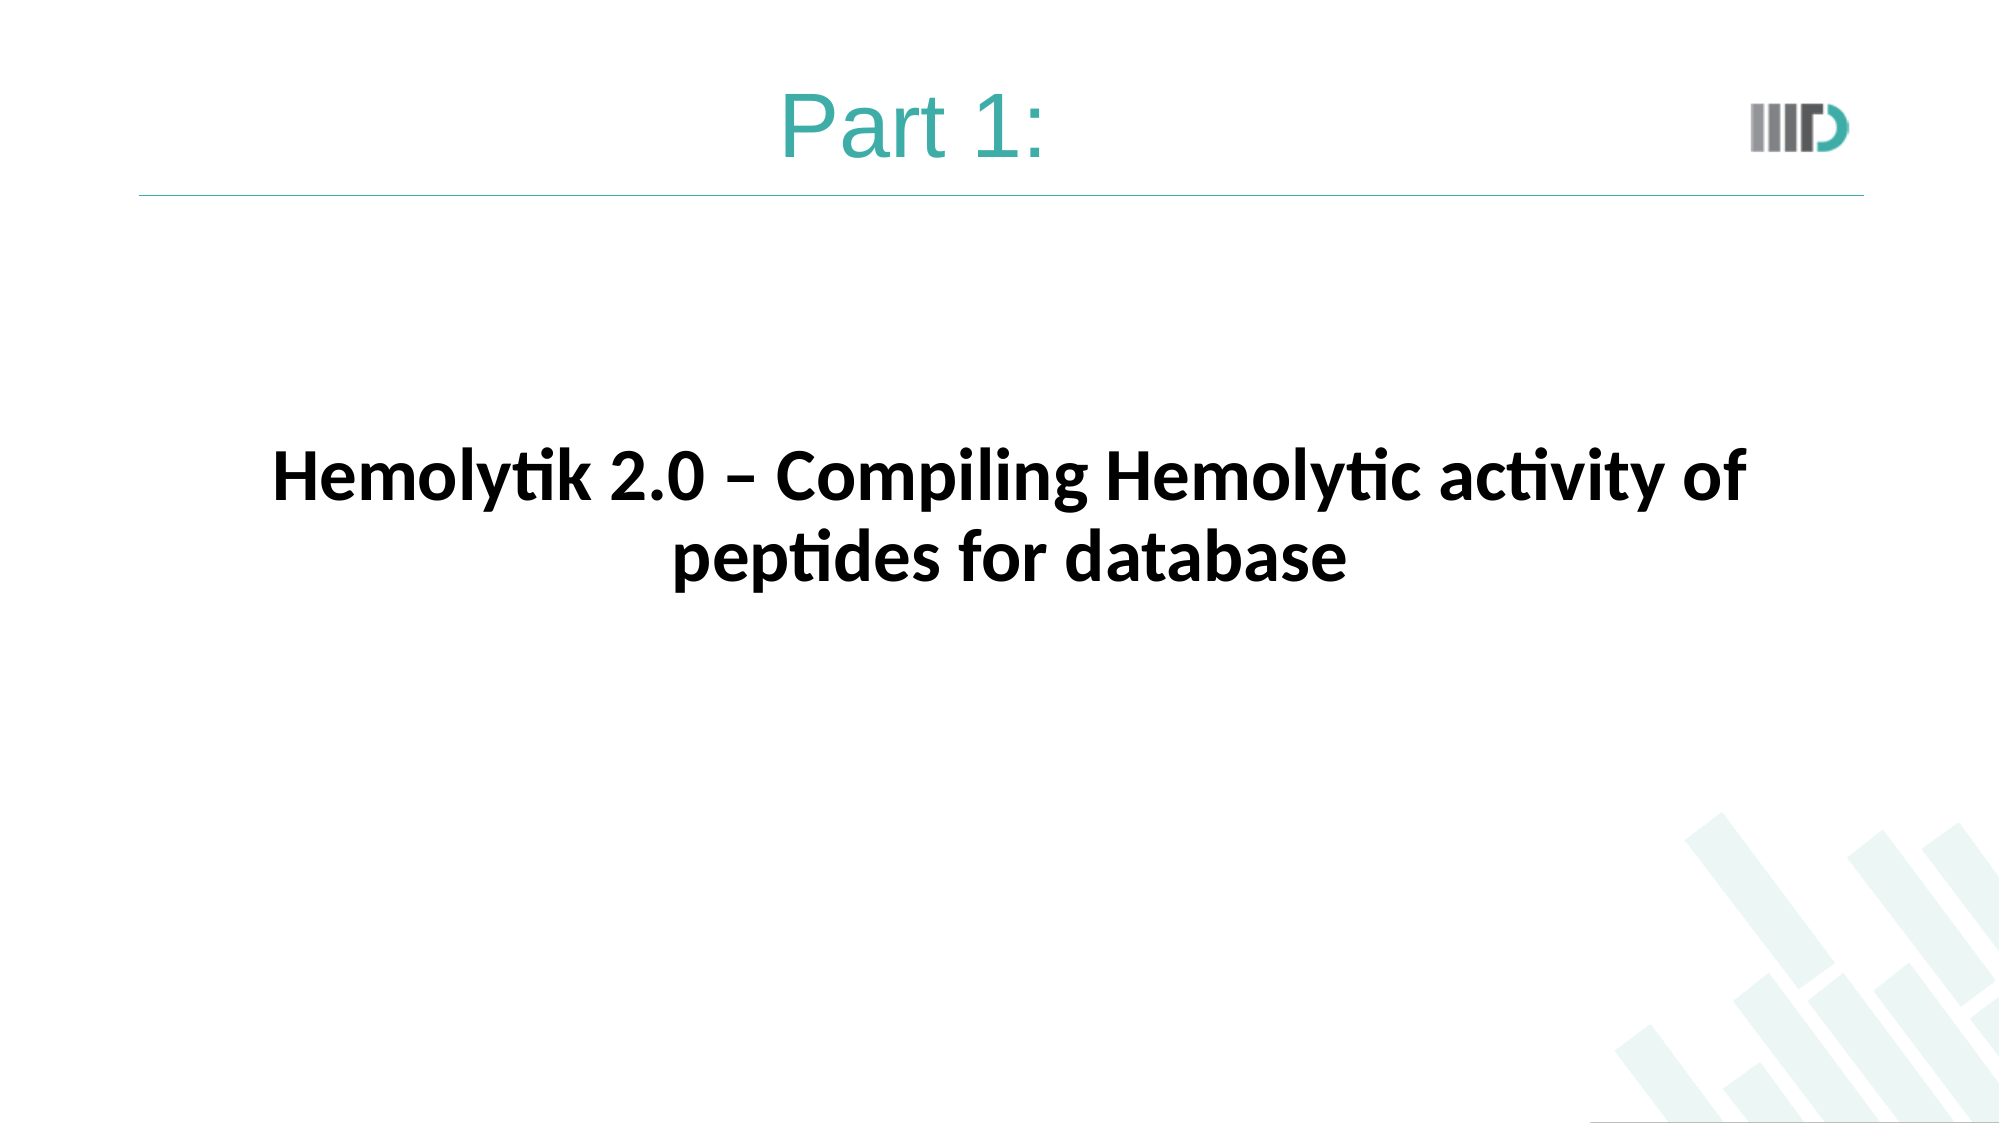

# Part 1:
Hemolytik 2.0 – Compiling Hemolytic activity of peptides for database